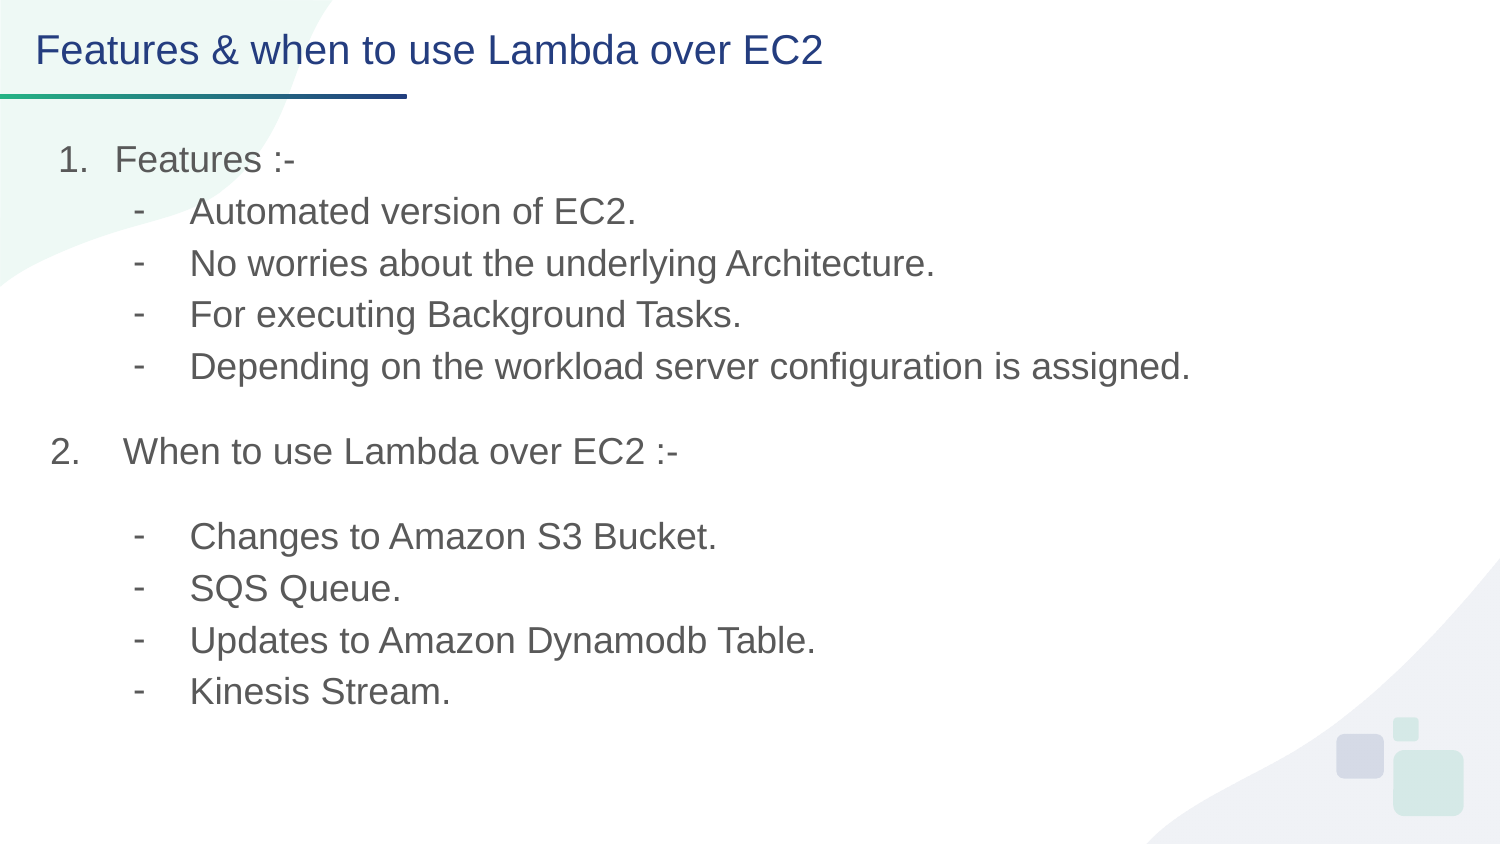

Features & when to use Lambda over EC2

Features :-
Automated version of EC2.
No worries about the underlying Architecture.
For executing Background Tasks.
Depending on the workload server configuration is assigned.
 2.    When to use Lambda over EC2 :-
Changes to Amazon S3 Bucket.
SQS Queue.
Updates to Amazon Dynamodb Table.
Kinesis Stream.